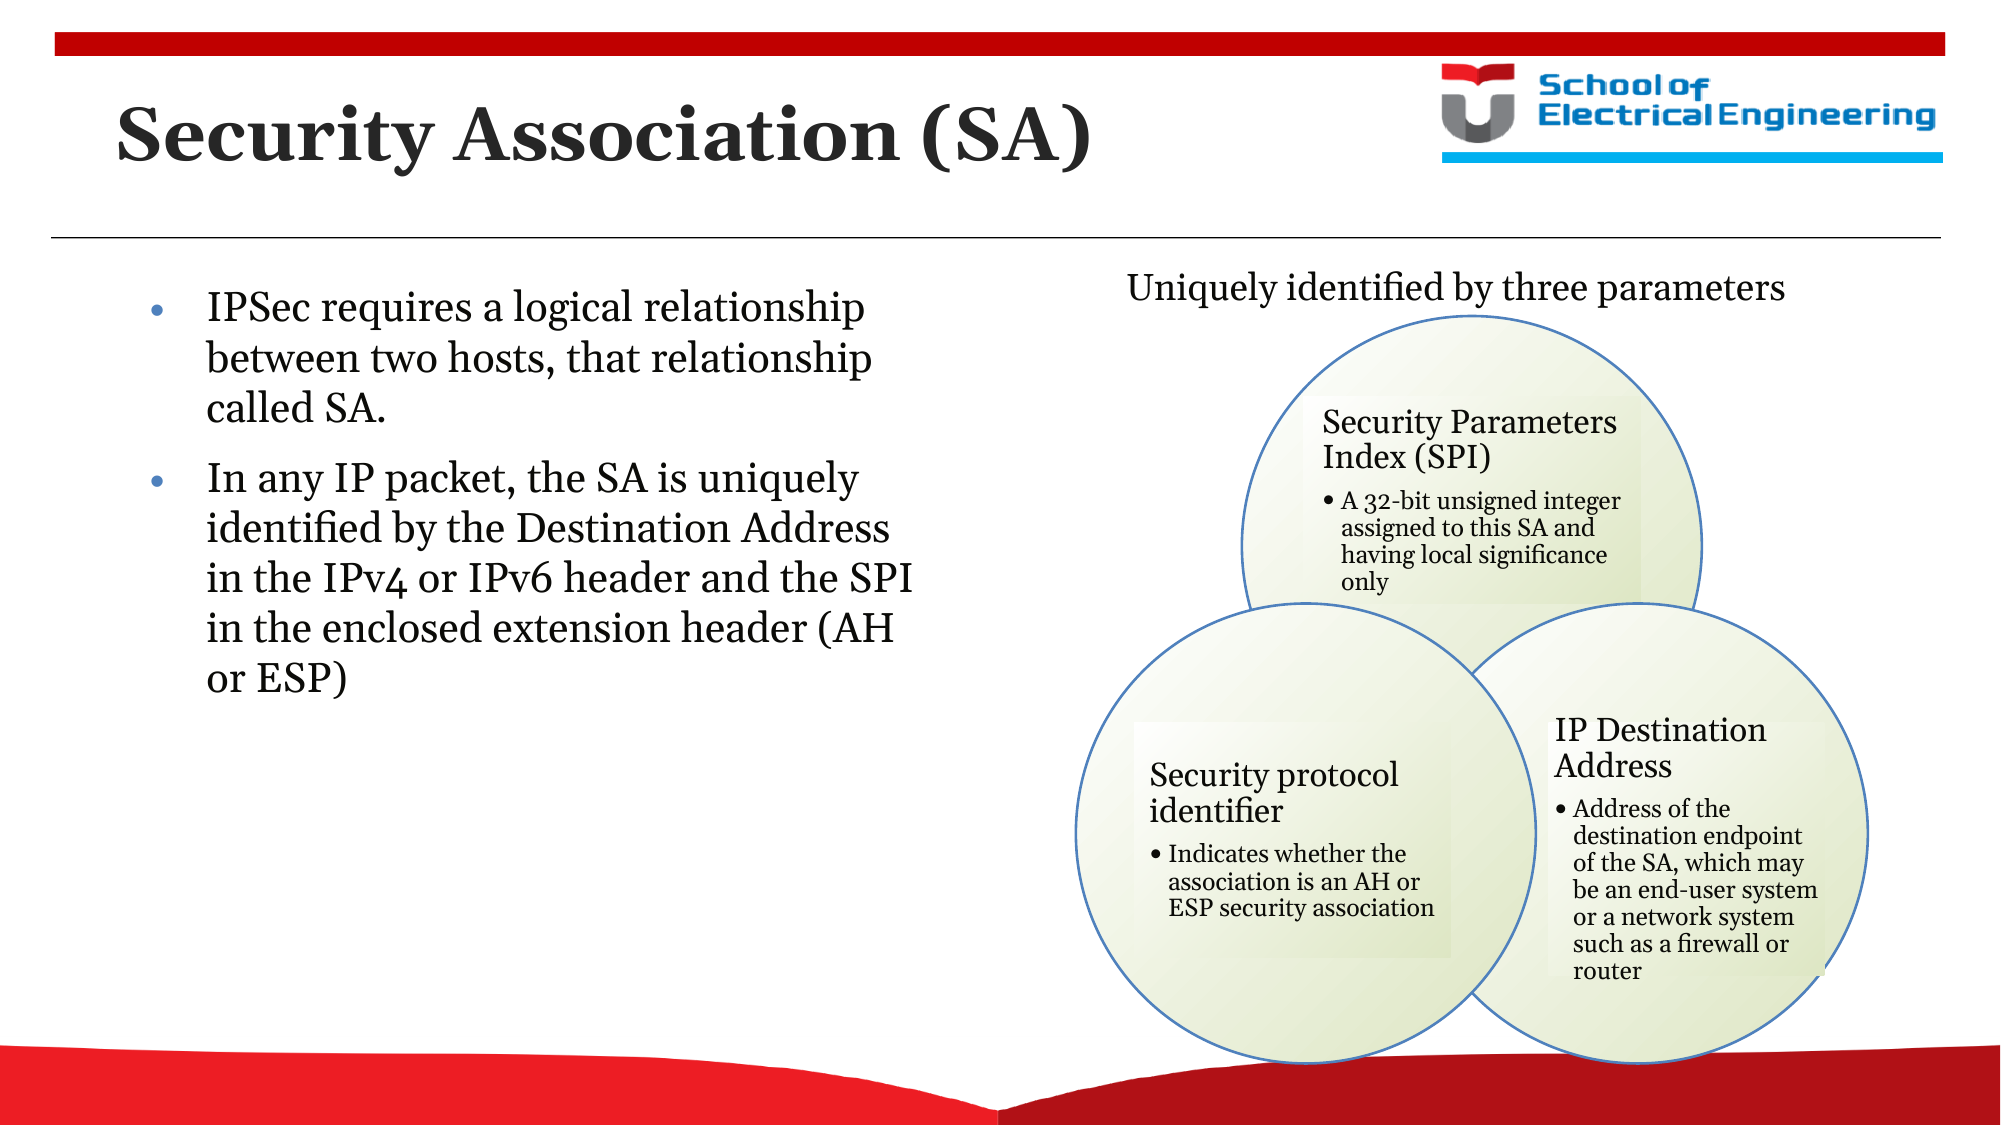

# Security Association (SA)
Uniquely identified by three parameters
IPSec requires a logical relationship between two hosts, that relationship called SA.
In any IP packet, the SA is uniquely identified by the Destination Address in the IPv4 or IPv6 header and the SPI in the enclosed extension header (AH or ESP)

Security Parameters Index (SPI)
A 32-bit unsigned integer assigned to this SA and having local significance only

Security protocol identifier
Indicates whether the association is an AH or ESP security association

IP Destination Address
Address of the destination endpoint of the SA, which may be an end-user system or a network system such as a firewall or router